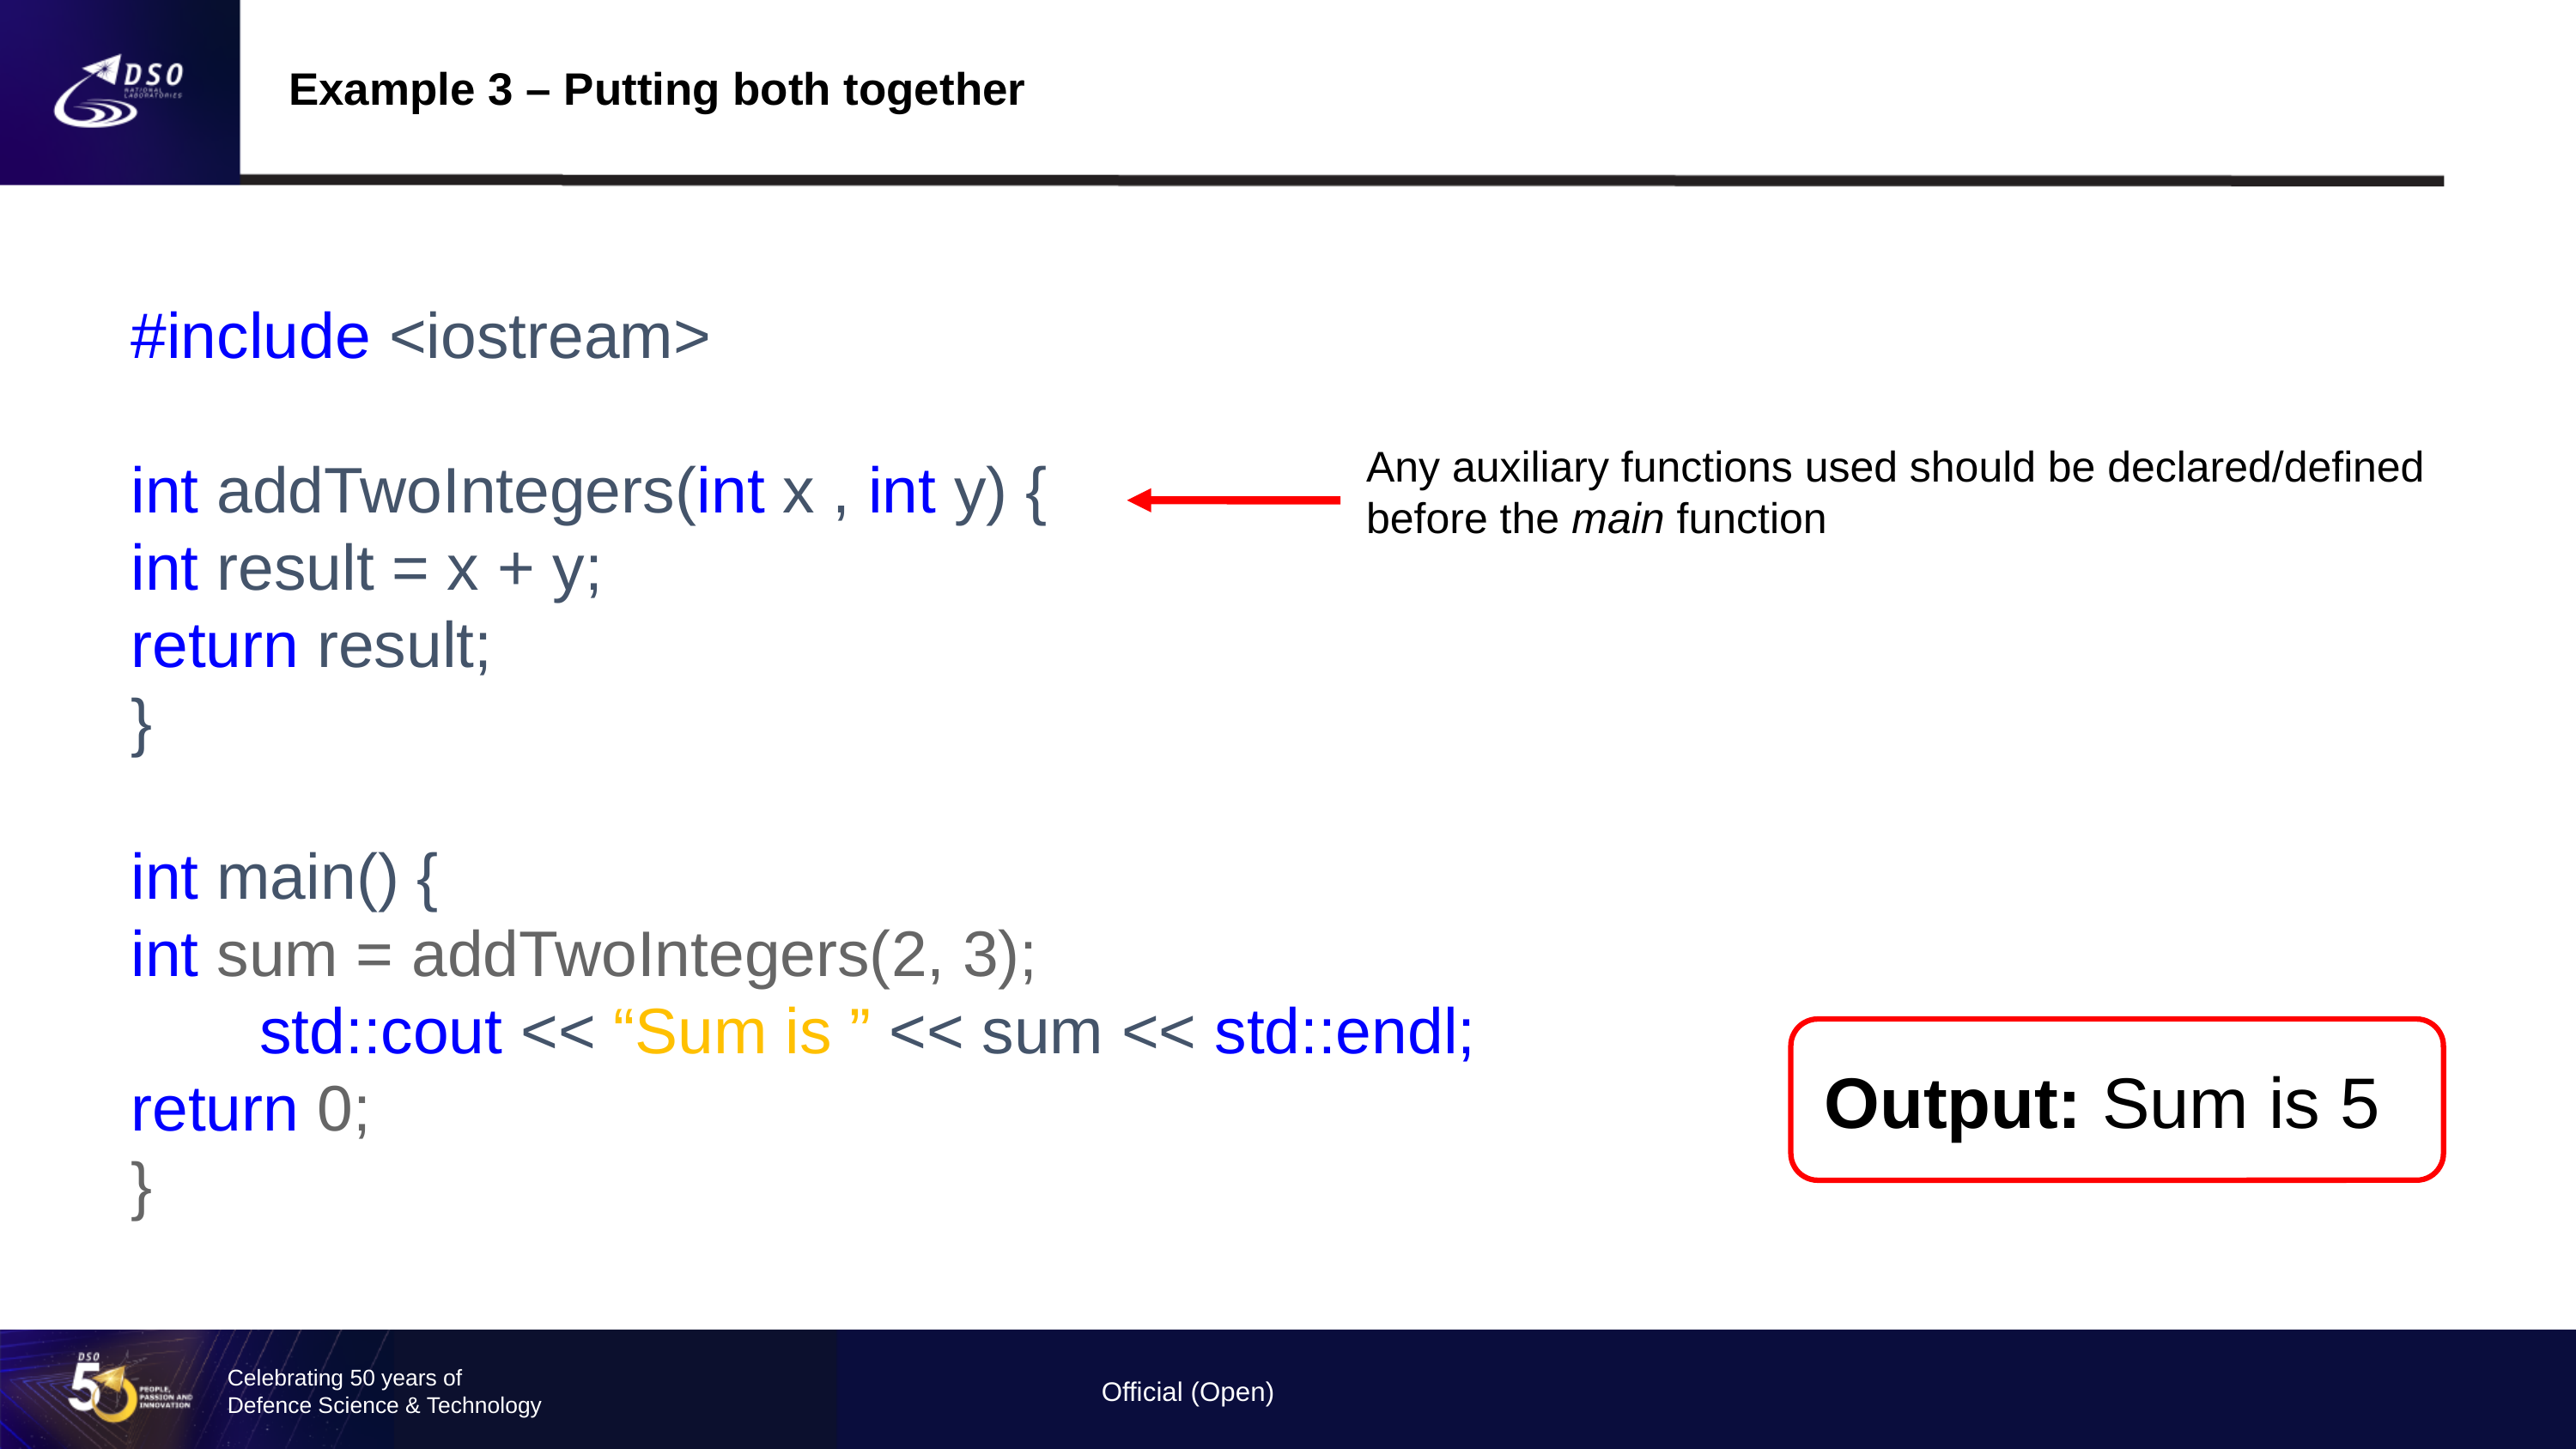

Example 3 – Putting both together
#include <iostream>

int addTwoIntegers(int x , int y) {
int result = x + y;
return result;
}

int main() {
int sum = addTwoIntegers(2, 3);
	std::cout << “Sum is ” << sum << std::endl;
return 0;
}
Any auxiliary functions used should be declared/defined before the main function

Output: Sum is 5